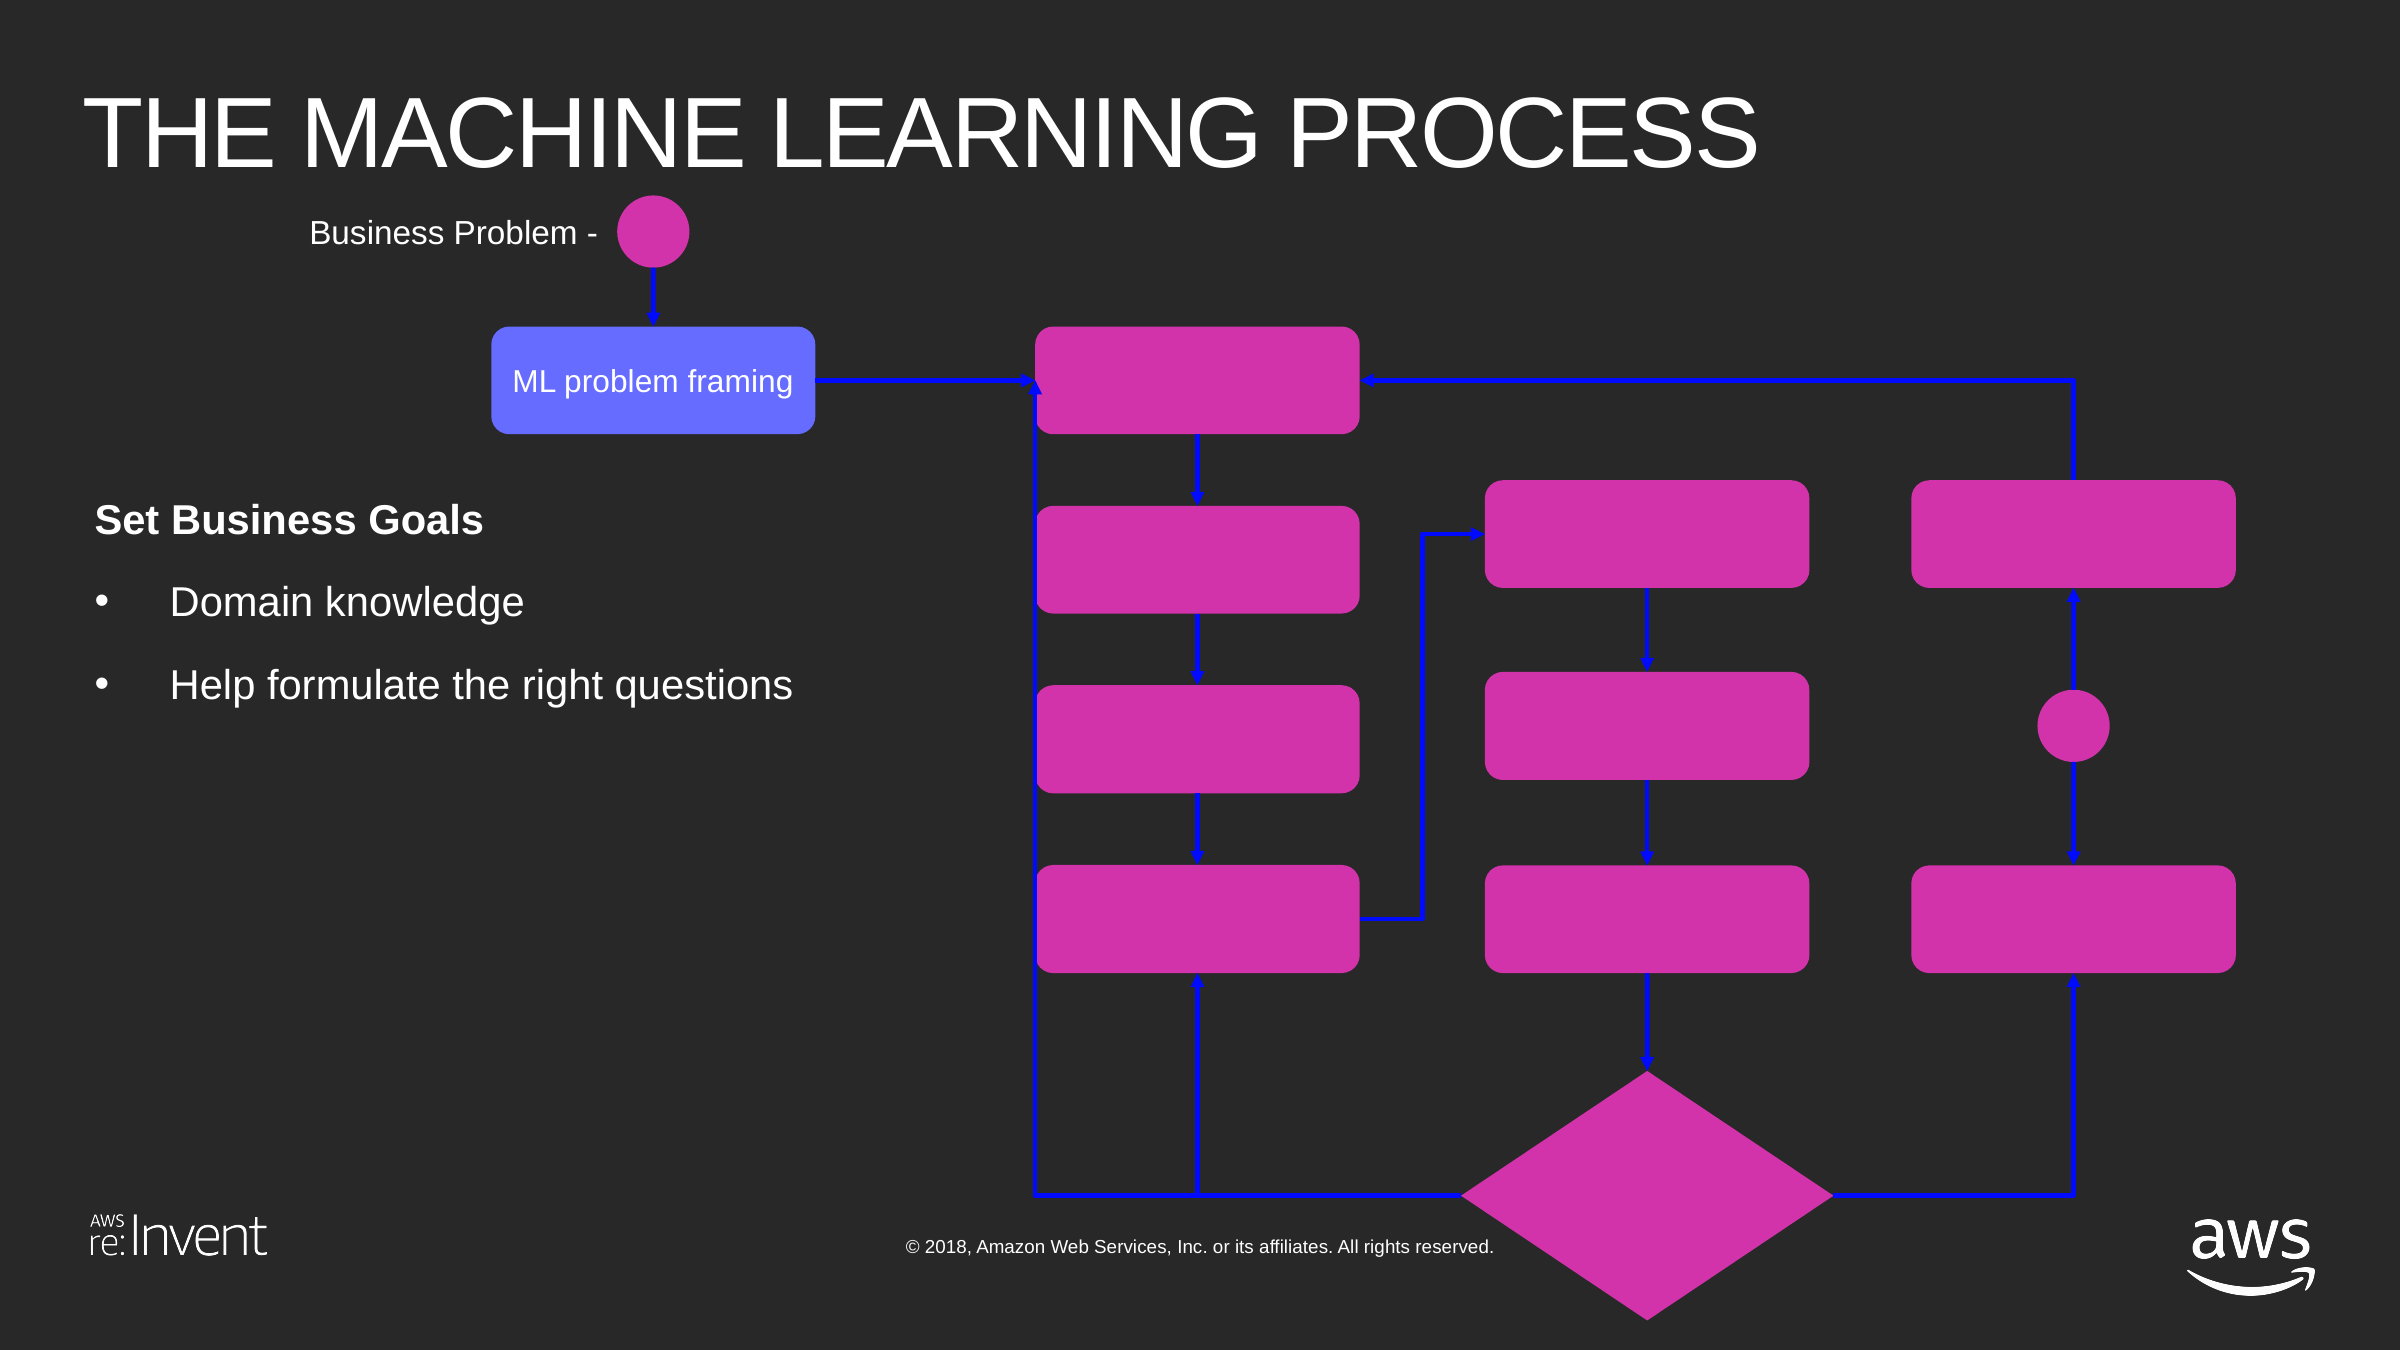

# THE MACHINE LEARNING PROCESS

Business Problem -
ML problem framing

Set Business Goals
Domain knowledge
Help formulate the right questions